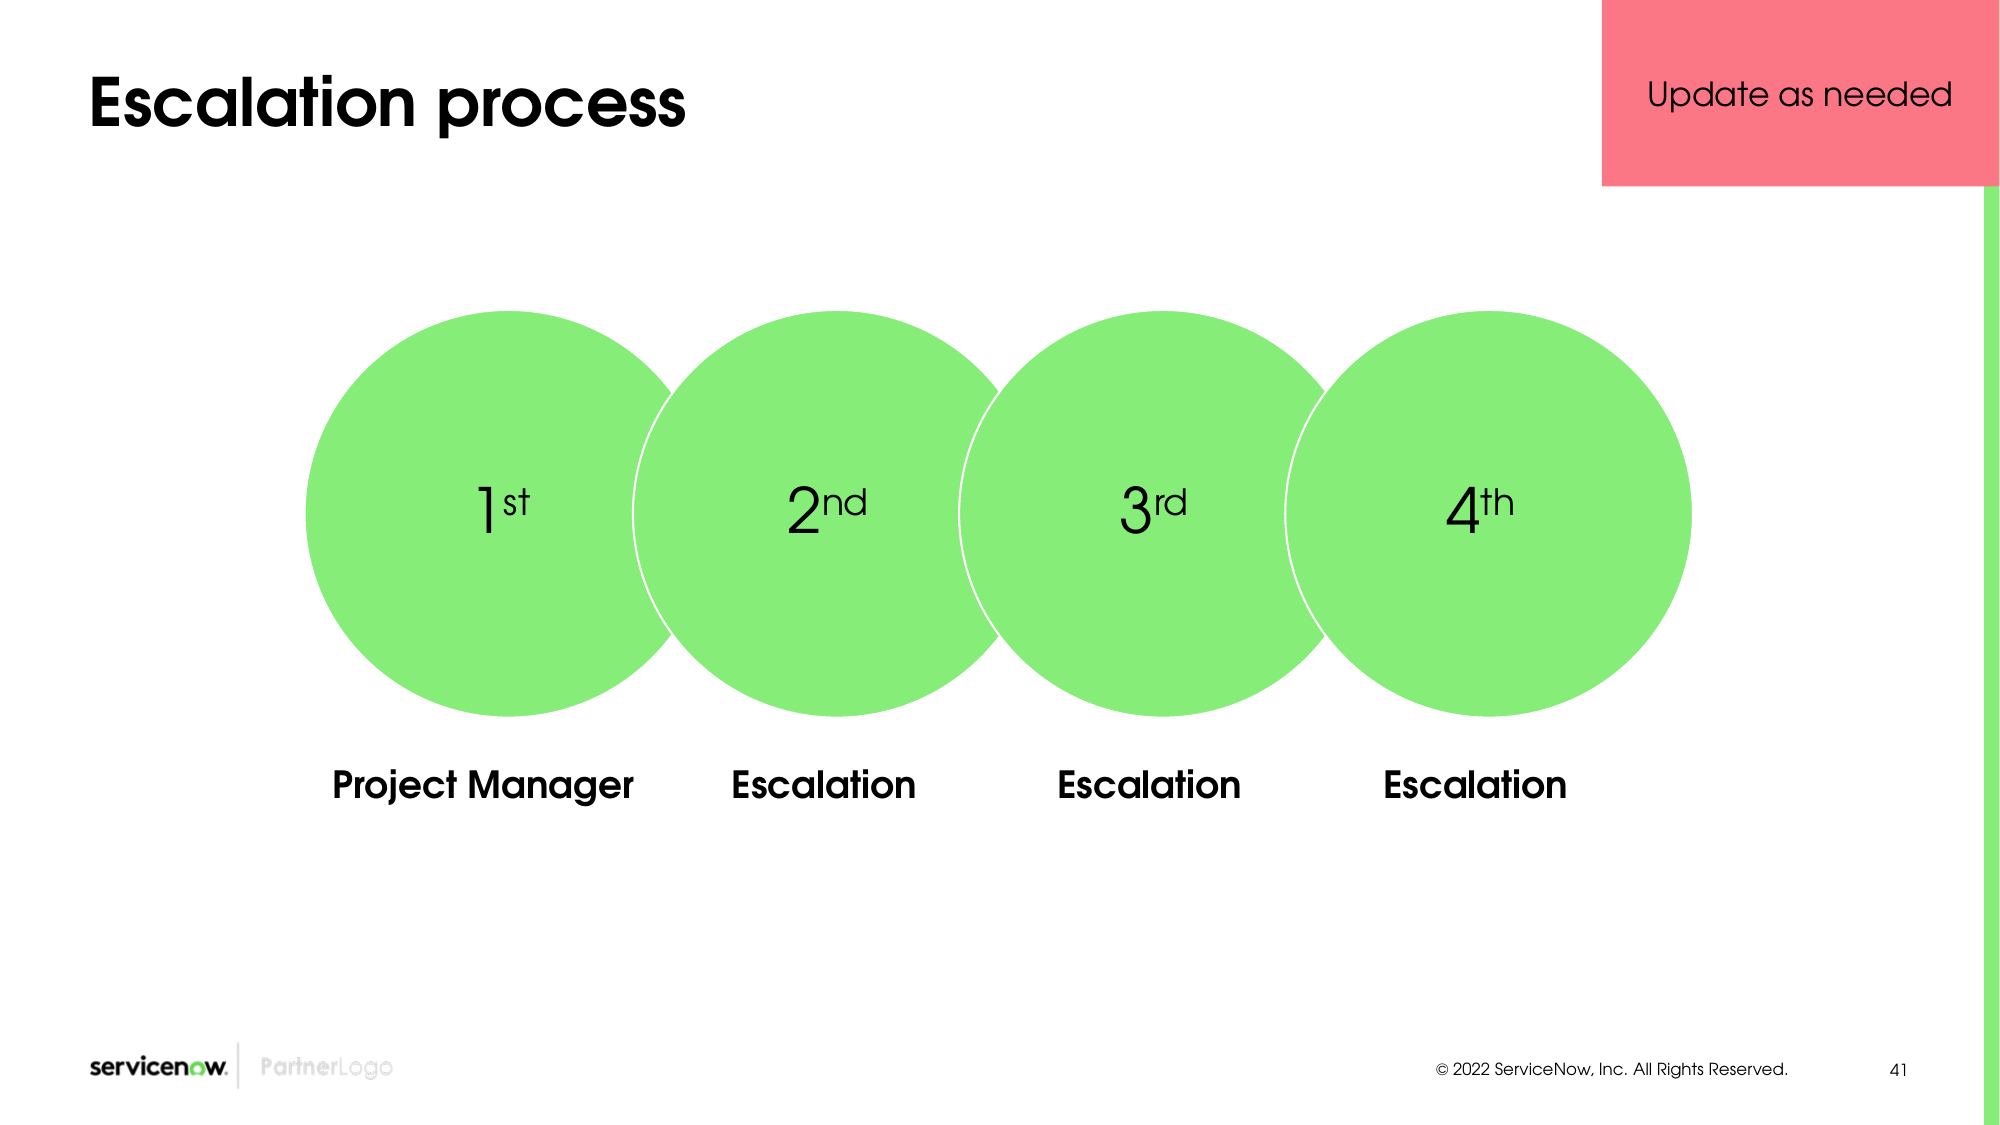

Update as needed
# Escalation process
1st
2nd
3rd
4th
Project Manager
Escalation
Escalation
Escalation